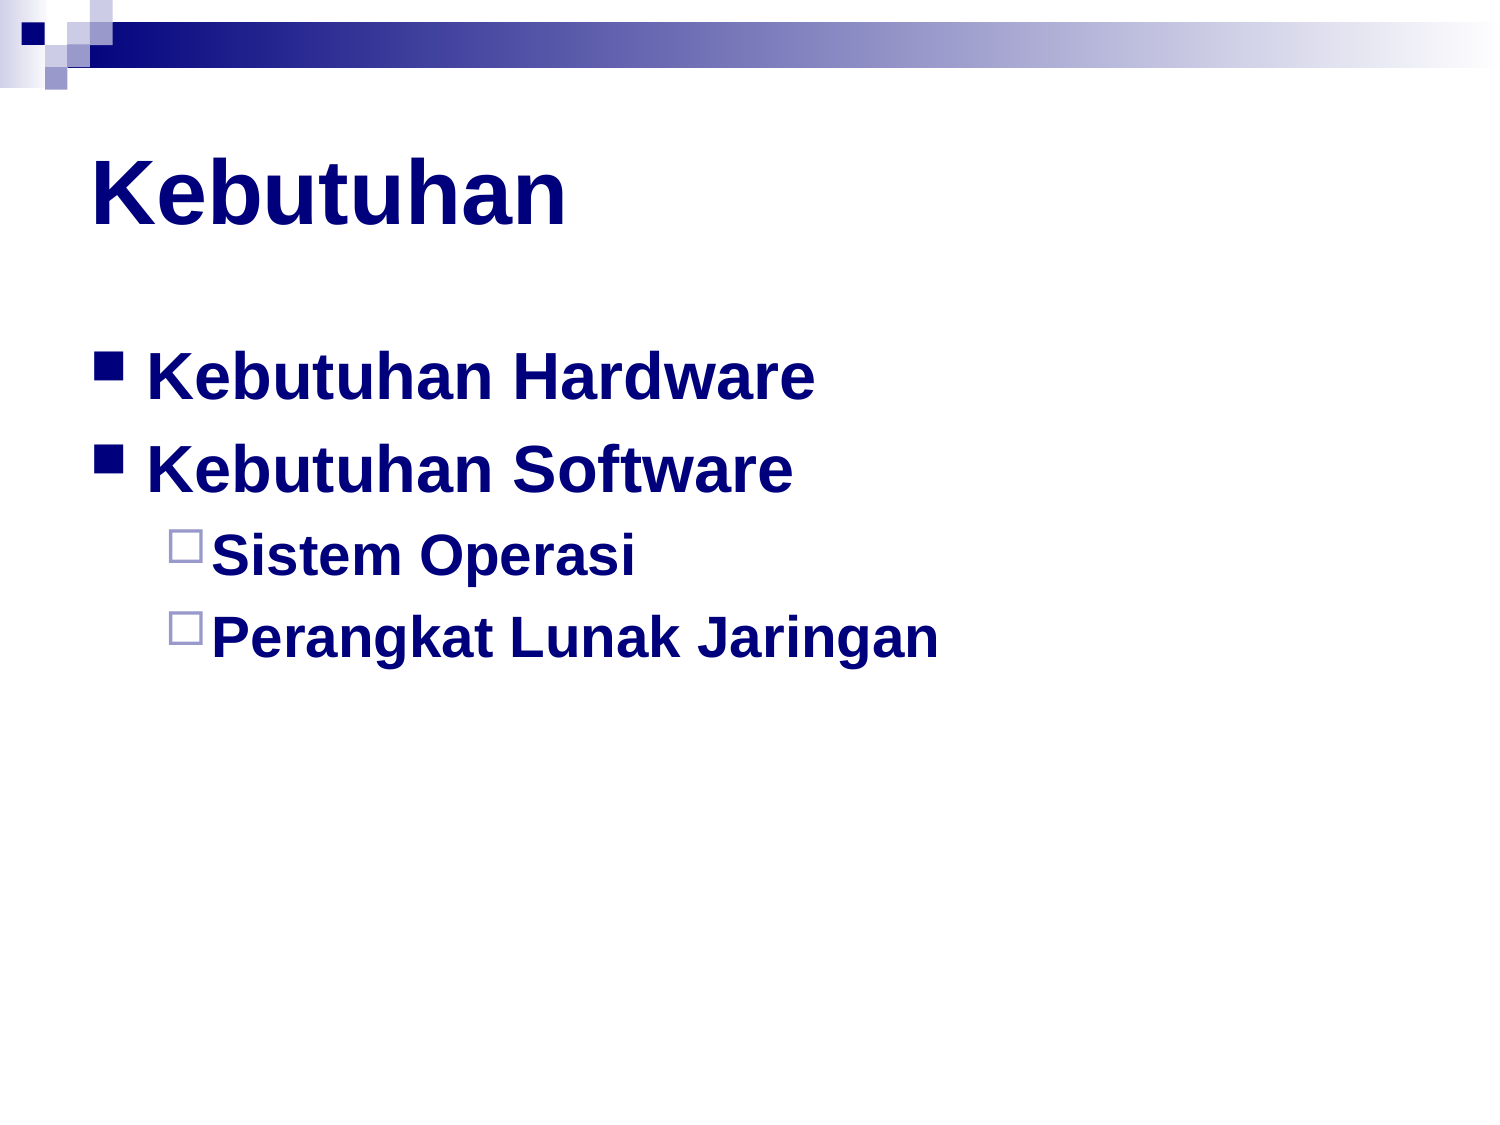

# Kebutuhan
Kebutuhan Hardware
Kebutuhan Software
Sistem Operasi
Perangkat Lunak Jaringan